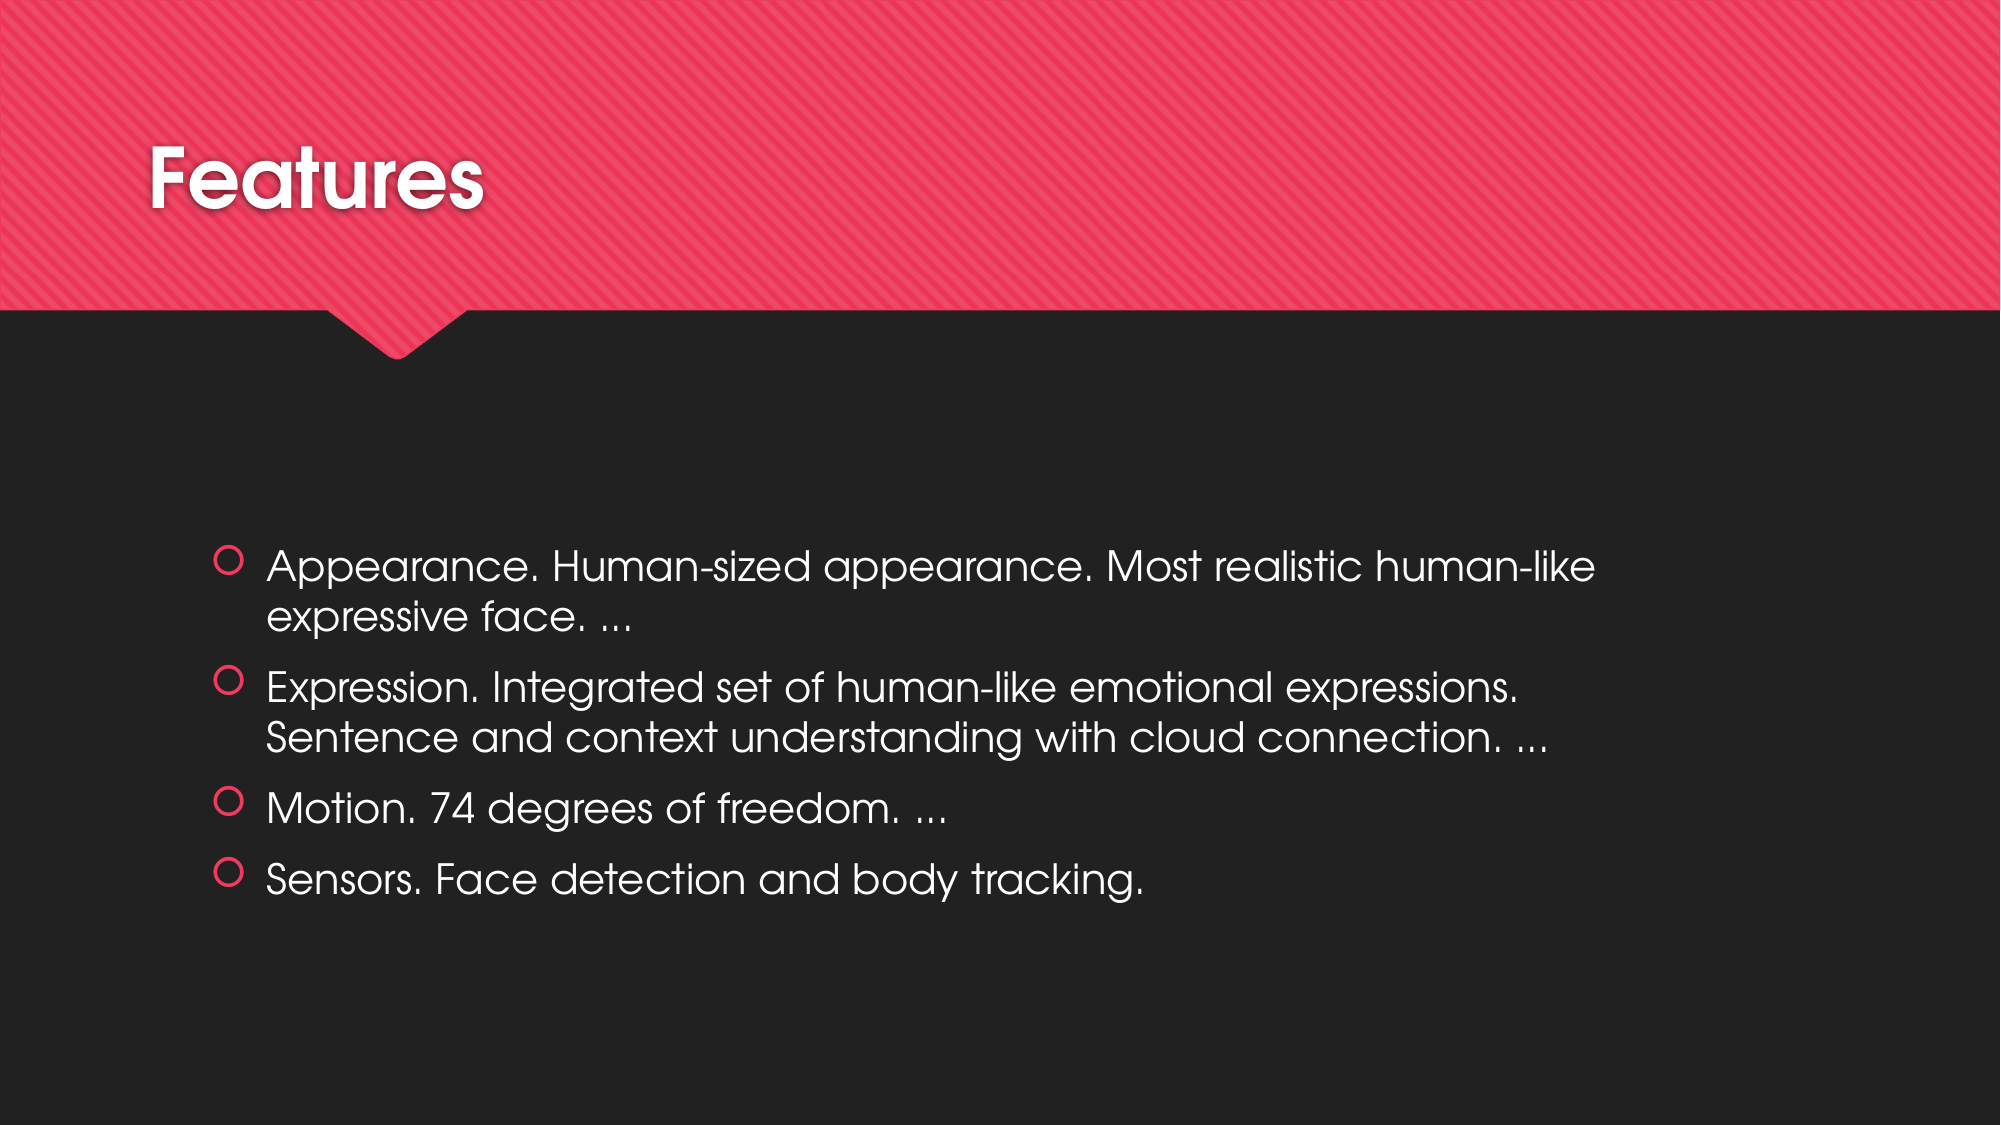

# Features
Appearance. Human-sized appearance. Most realistic human-like expressive face. ...
Expression. Integrated set of human-like emotional expressions. Sentence and context understanding with cloud connection. ...
Motion. 74 degrees of freedom. ...
Sensors. Face detection and body tracking.